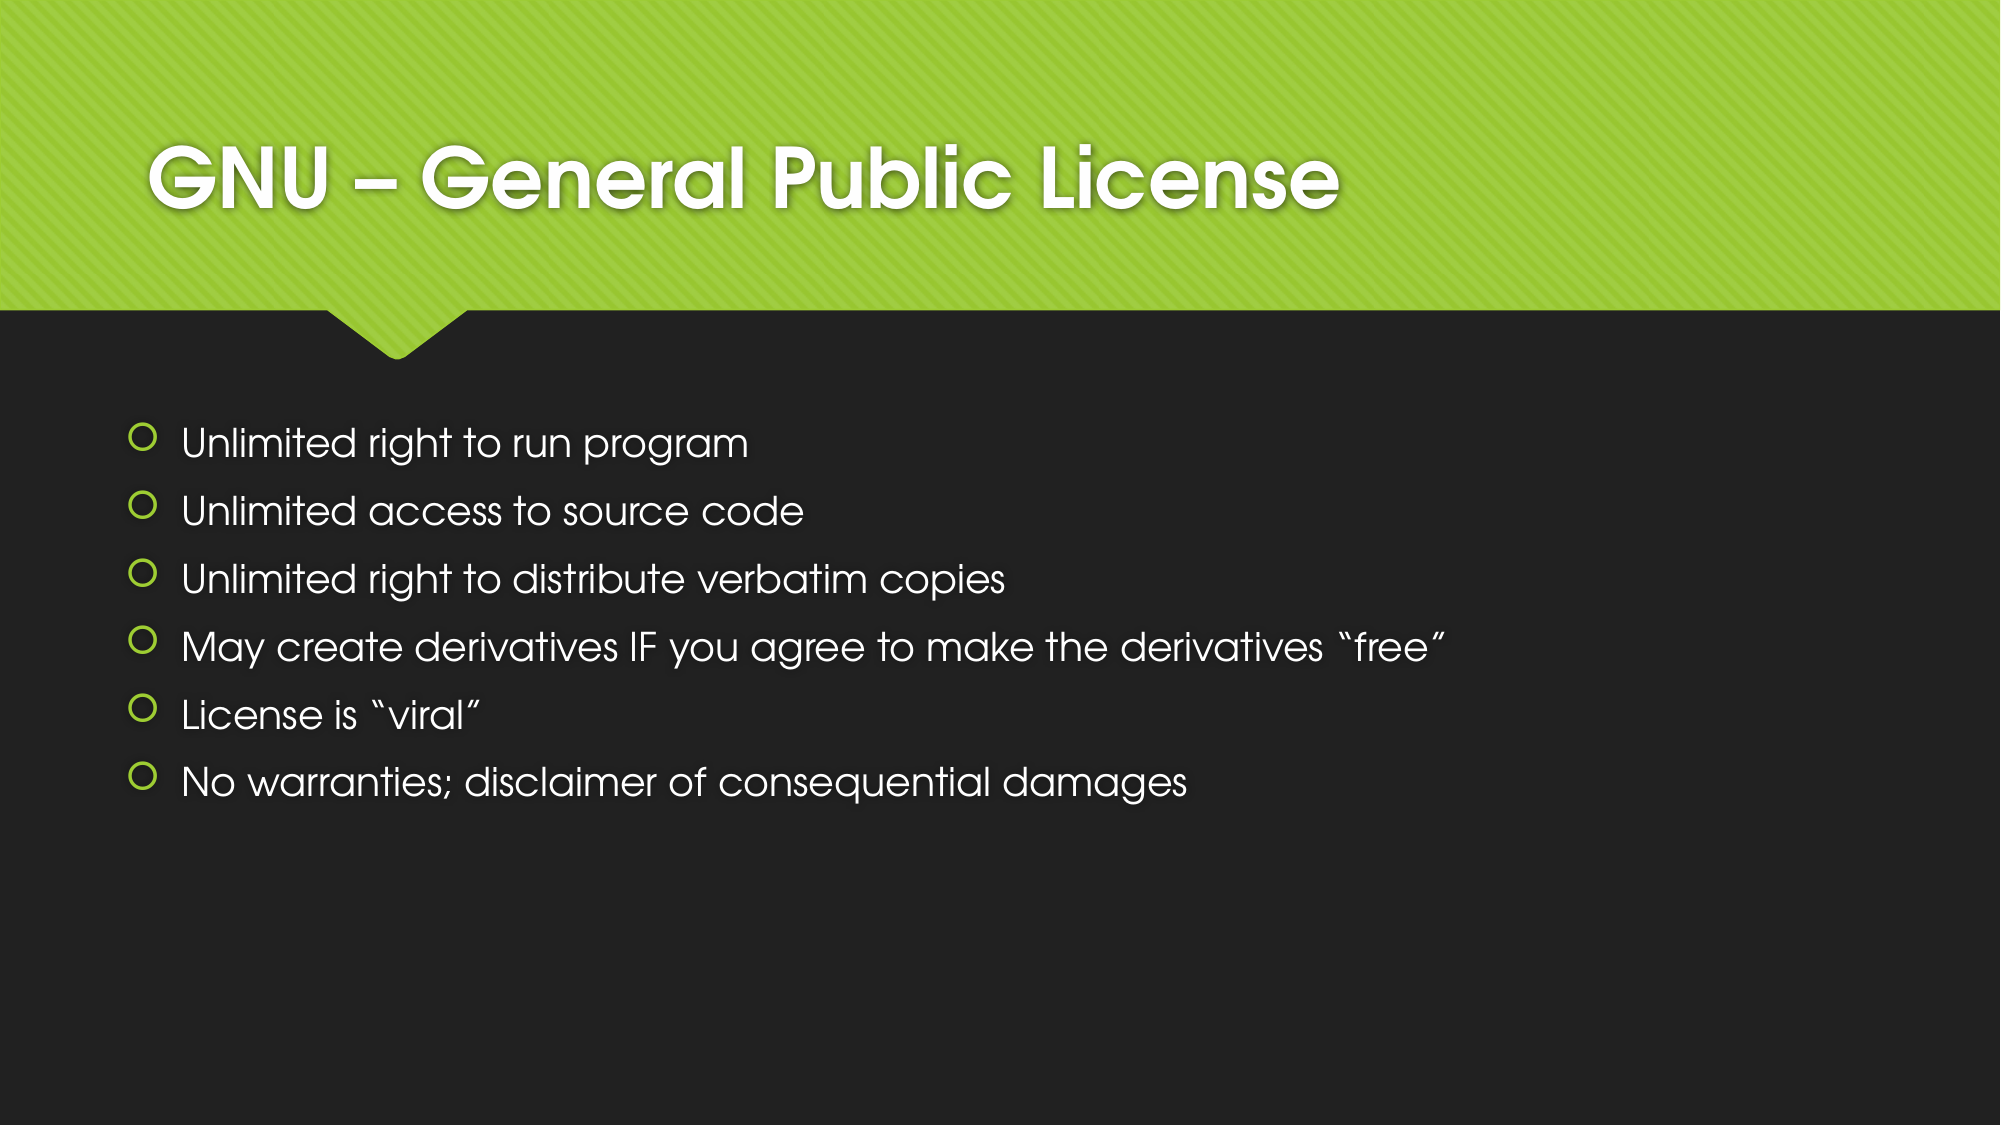

# GNU – General Public License
Unlimited right to run program
Unlimited access to source code
Unlimited right to distribute verbatim copies
May create derivatives IF you agree to make the derivatives “free”
License is “viral”
No warranties; disclaimer of consequential damages